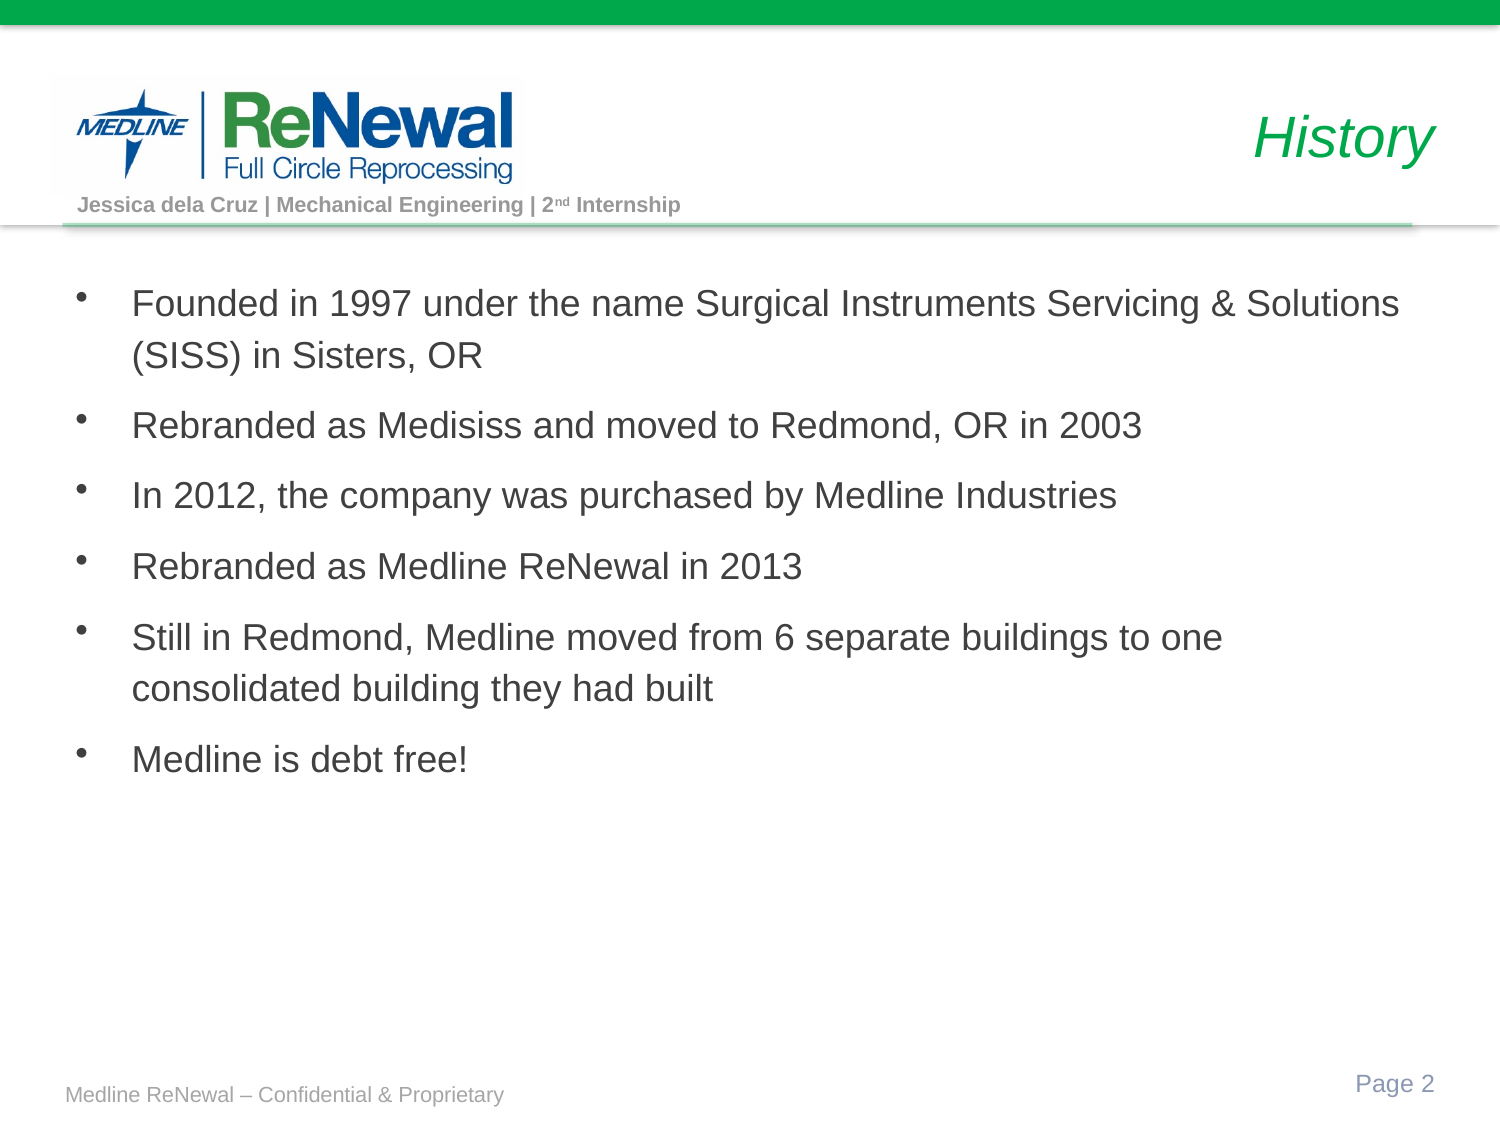

# History
Jessica dela Cruz | Mechanical Engineering | 2nd Internship
Founded in 1997 under the name Surgical Instruments Servicing & Solutions (SISS) in Sisters, OR
Rebranded as Medisiss and moved to Redmond, OR in 2003
In 2012, the company was purchased by Medline Industries
Rebranded as Medline ReNewal in 2013
Still in Redmond, Medline moved from 6 separate buildings to one consolidated building they had built
Medline is debt free!

Page 2